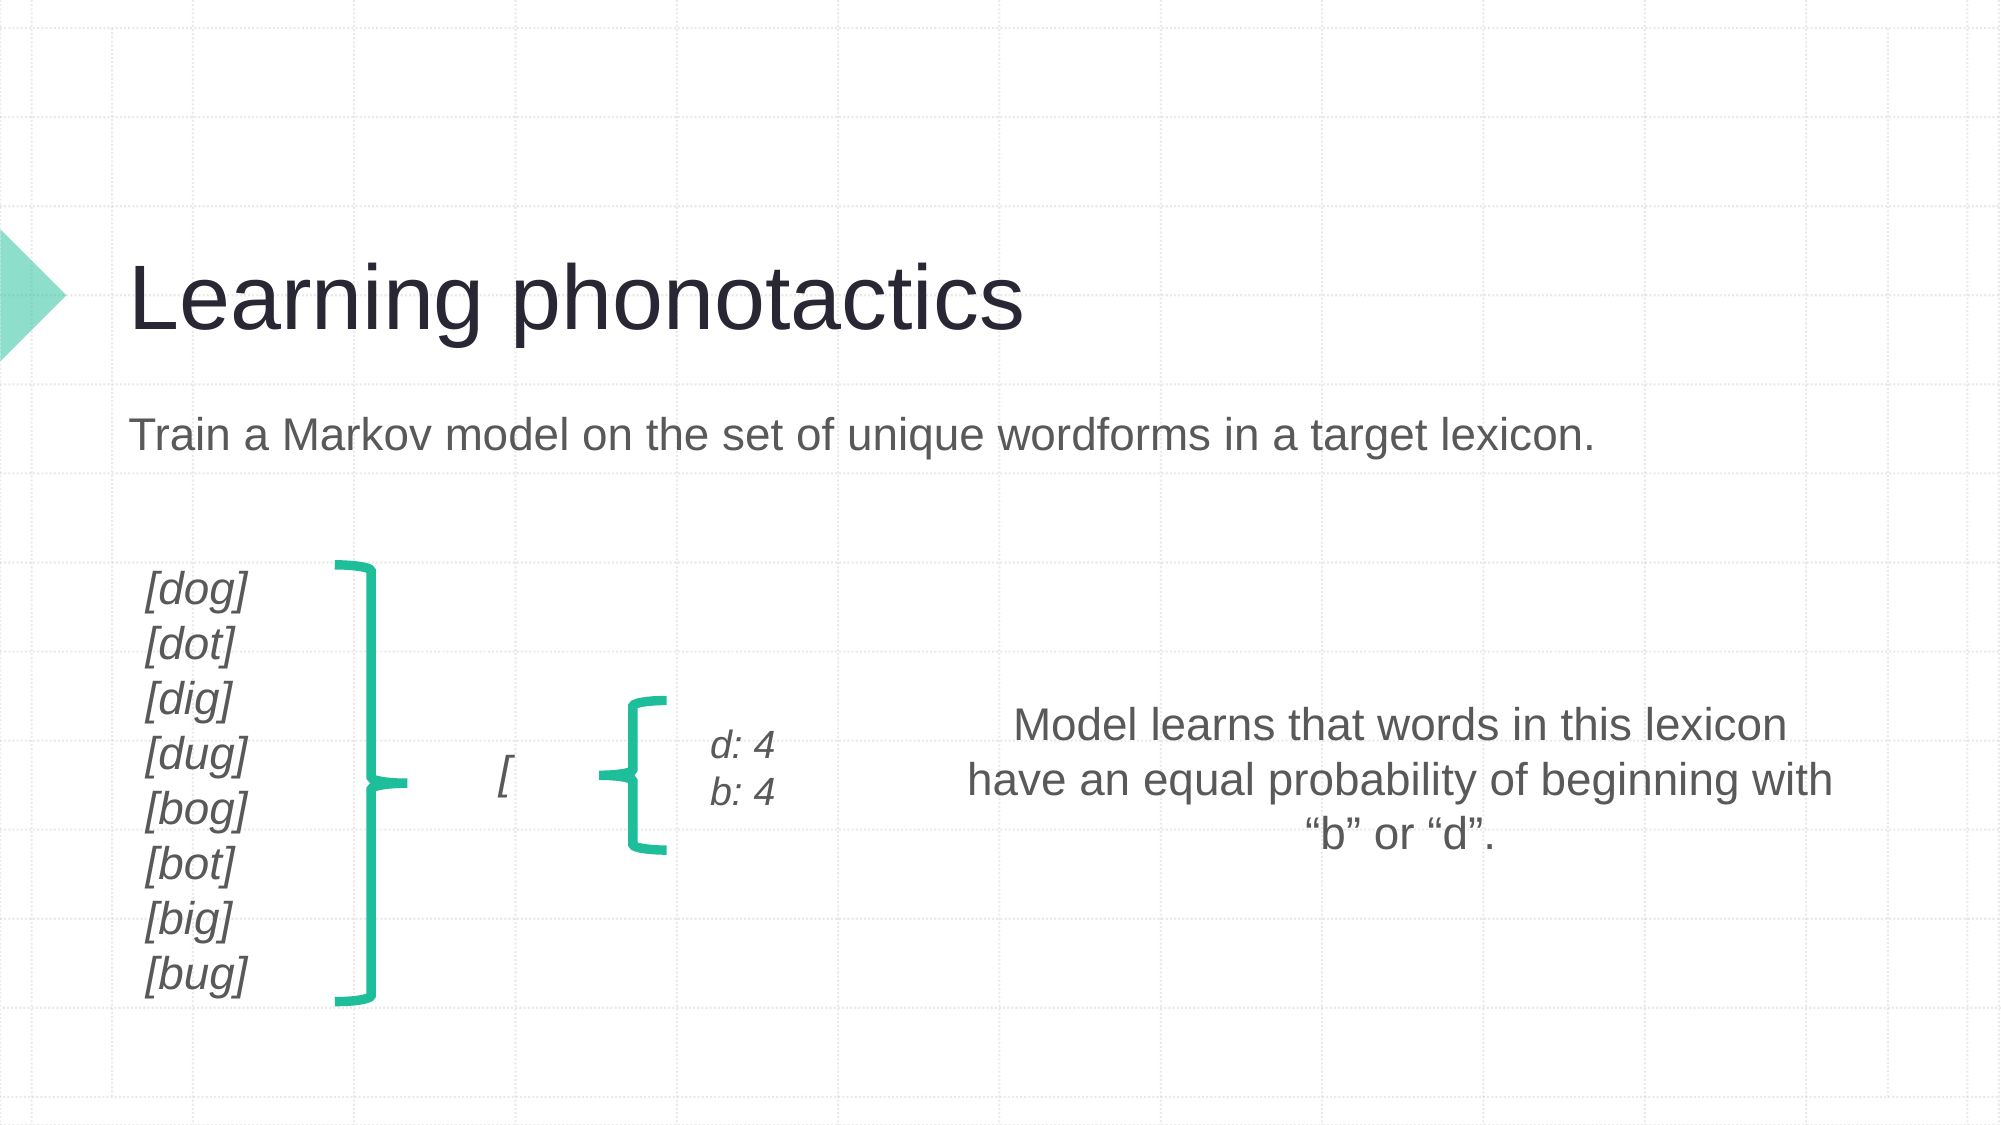

# Learning phonotactics
Train a Markov model on the set of unique wordforms in a target lexicon.

[dog]
[dot]
[dig]
[dug]
[bog]
[bot]
[big]
[bug]

Model learns that words in this lexicon have an equal probability of beginning with “b” or “d”.

d: 4
b: 4
[